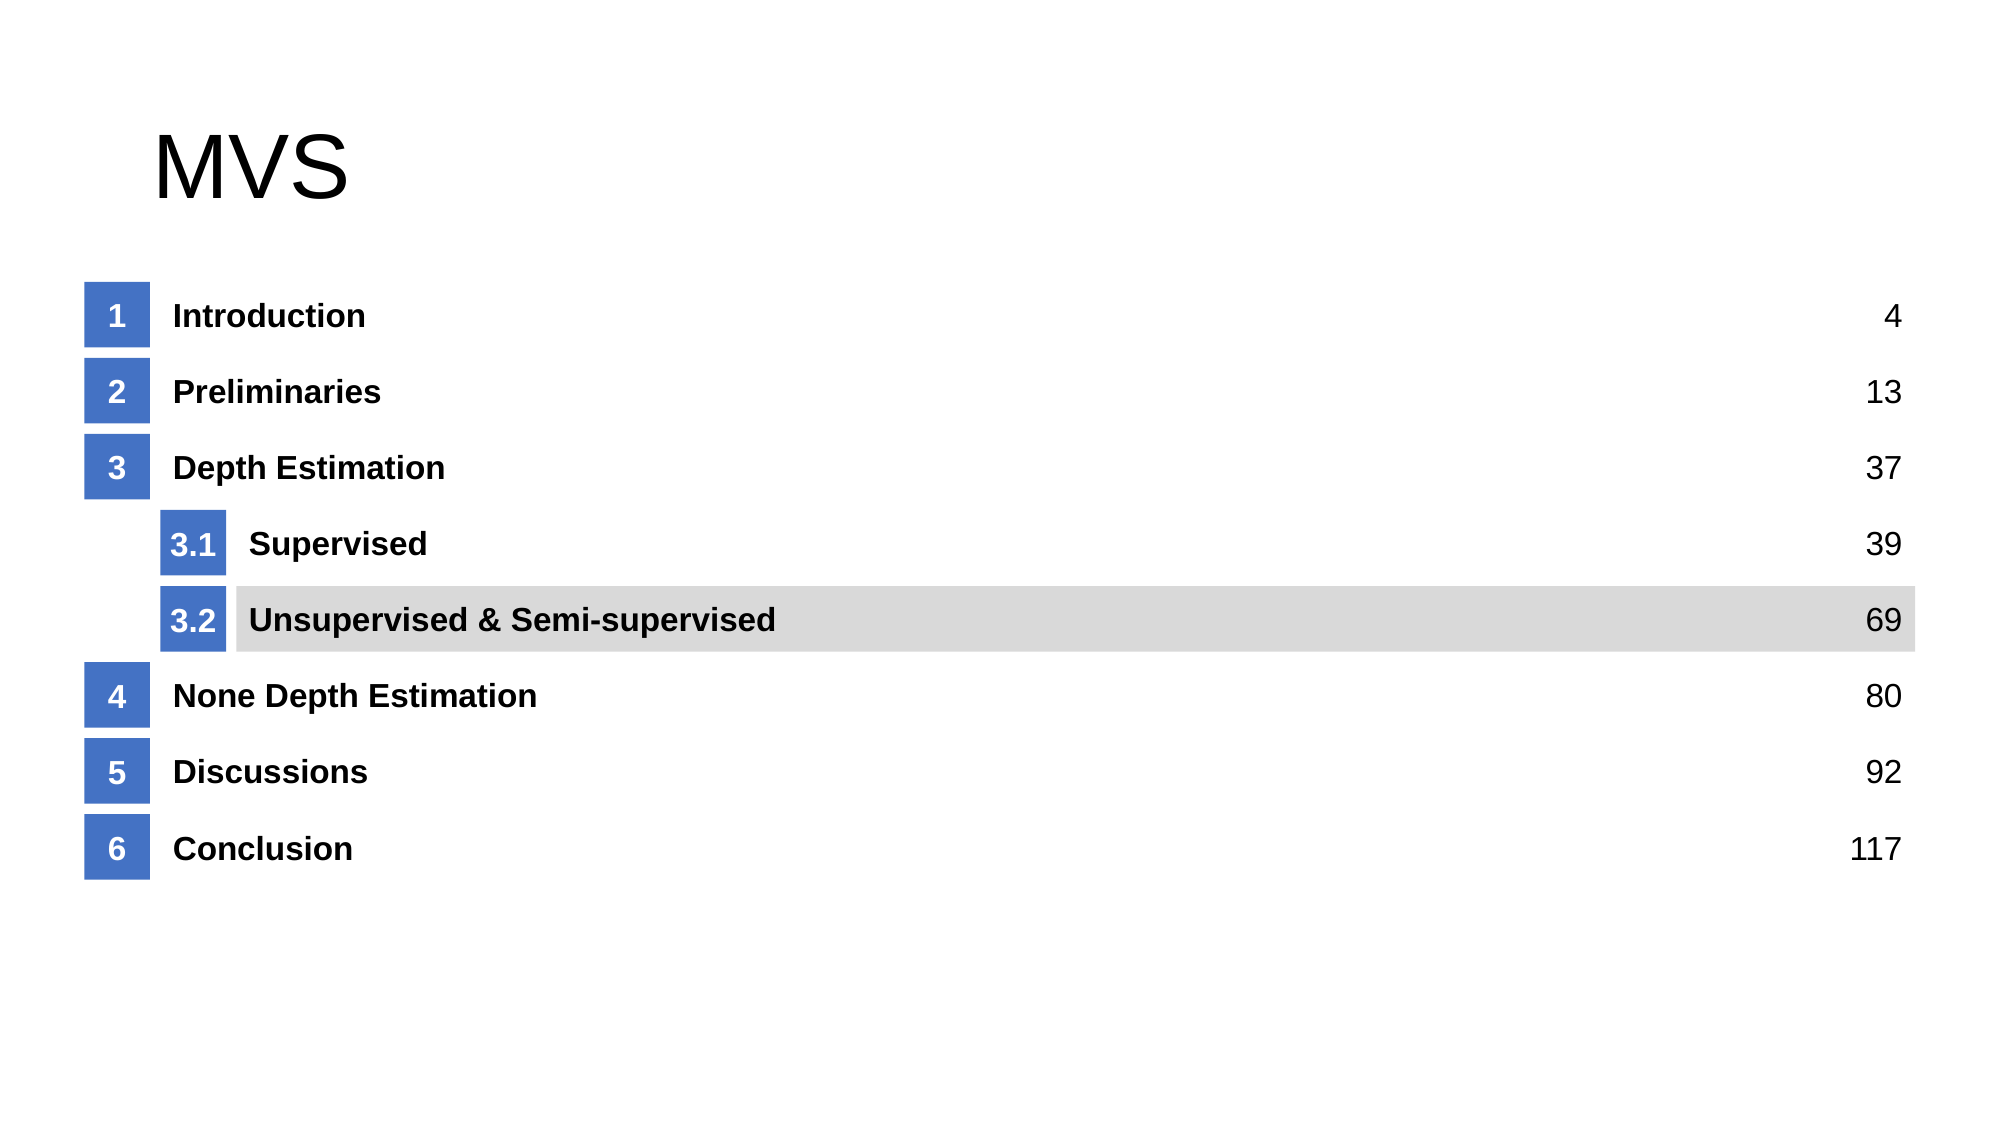

# MVS
1
Introduction
4
2
Preliminaries
13
3
Depth Estimation
37
3.1
Supervised
39
3.2

Unsupervised & Semi-supervised
69
4
None Depth Estimation
80
5
Discussions
92
6
Conclusion
117